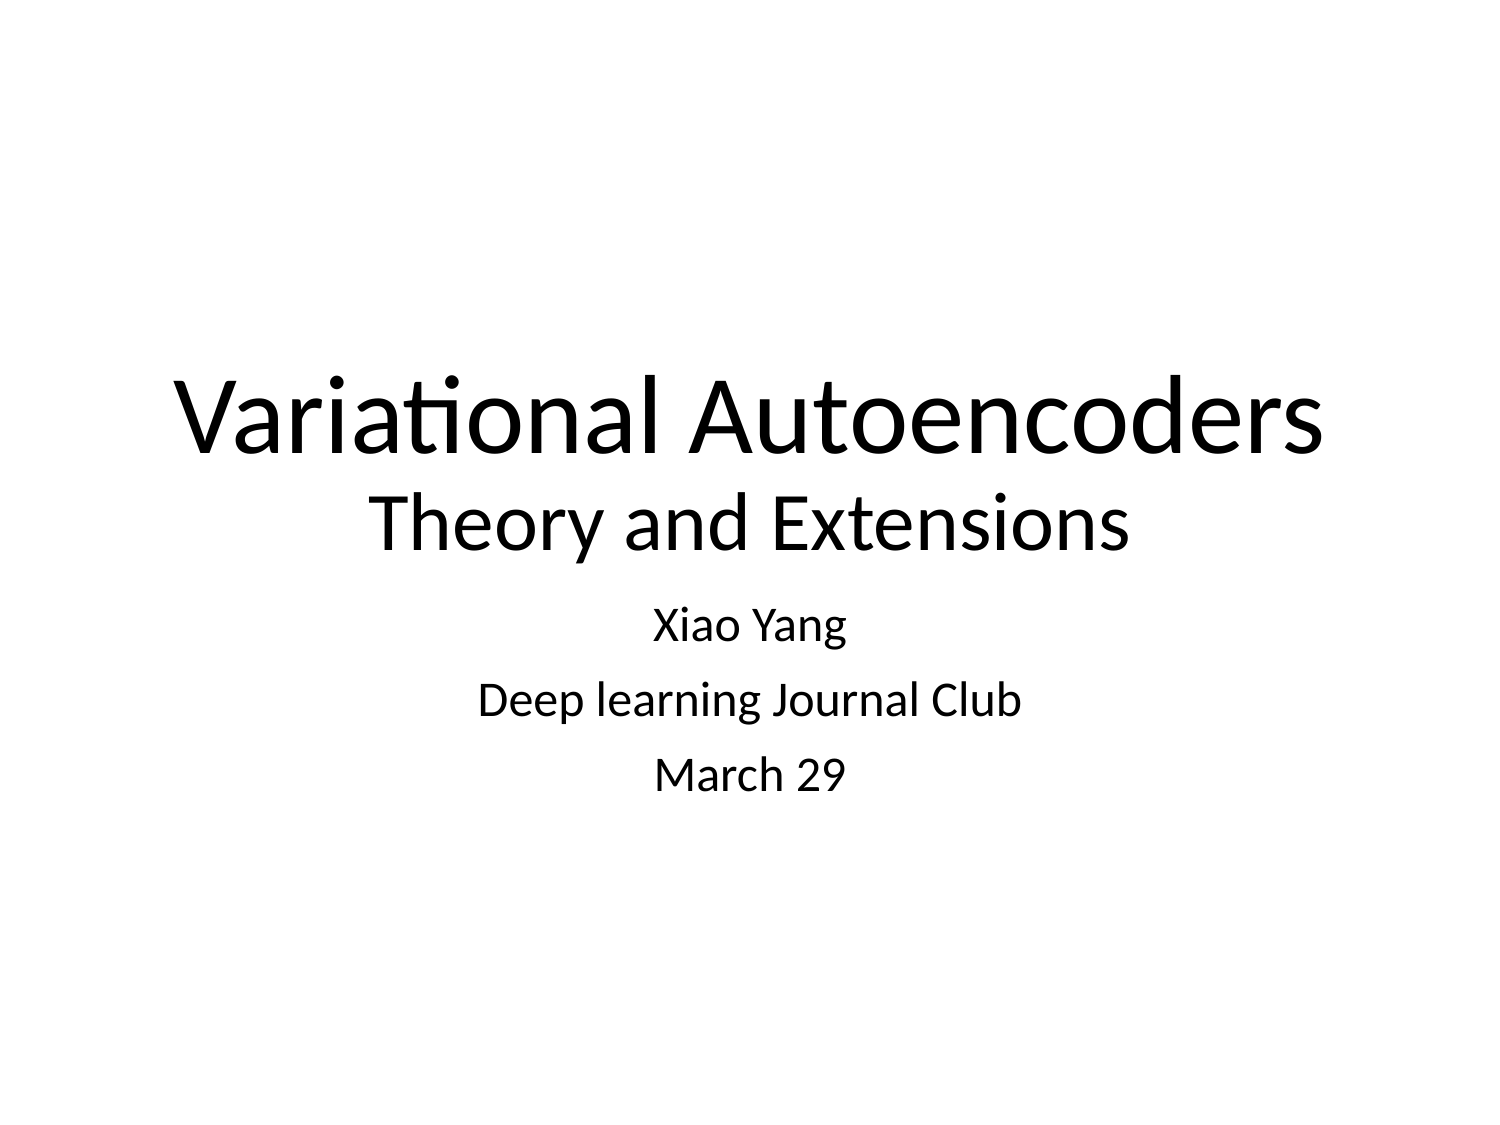

# Variational Autoencoders Theory and Extensions
Xiao Yang
Deep learning Journal Club
March 29